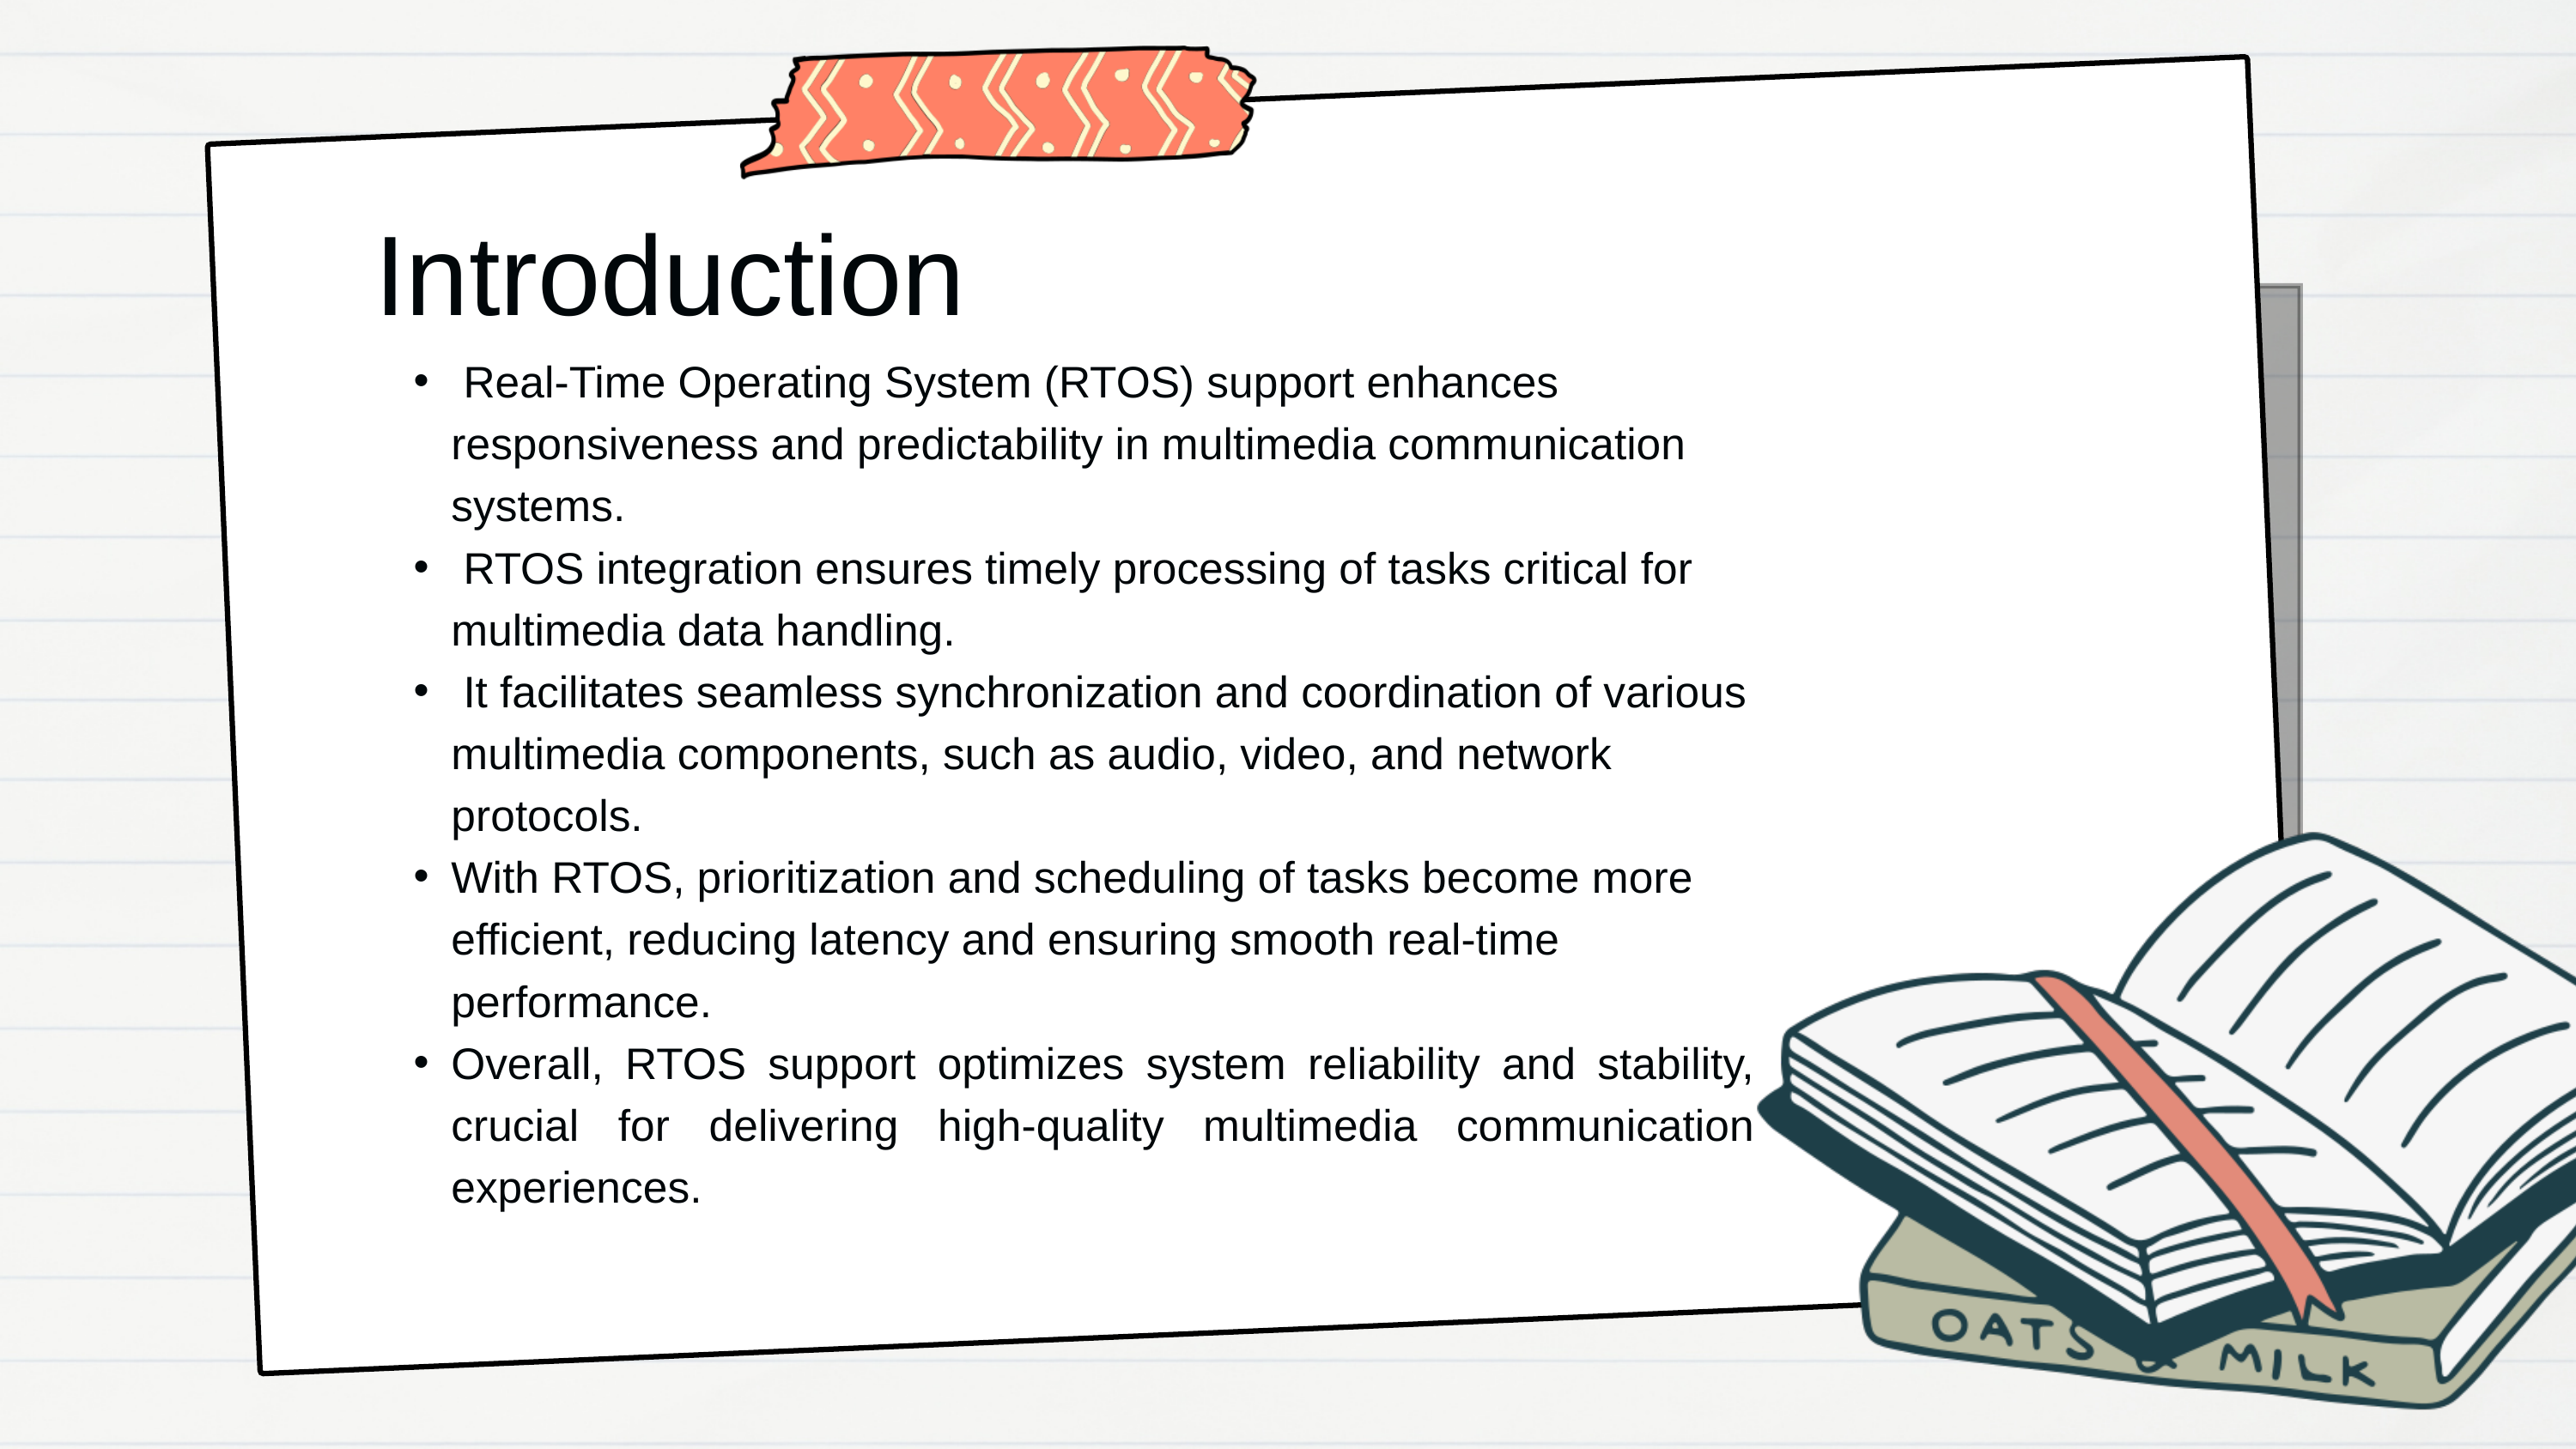

Introduction

 Real-Time Operating System (RTOS) support enhances responsiveness and predictability in multimedia communication systems.
 RTOS integration ensures timely processing of tasks critical for multimedia data handling.
 It facilitates seamless synchronization and coordination of various multimedia components, such as audio, video, and network protocols.
With RTOS, prioritization and scheduling of tasks become more efficient, reducing latency and ensuring smooth real-time performance.
Overall, RTOS support optimizes system reliability and stability, crucial for delivering high-quality multimedia communication experiences.